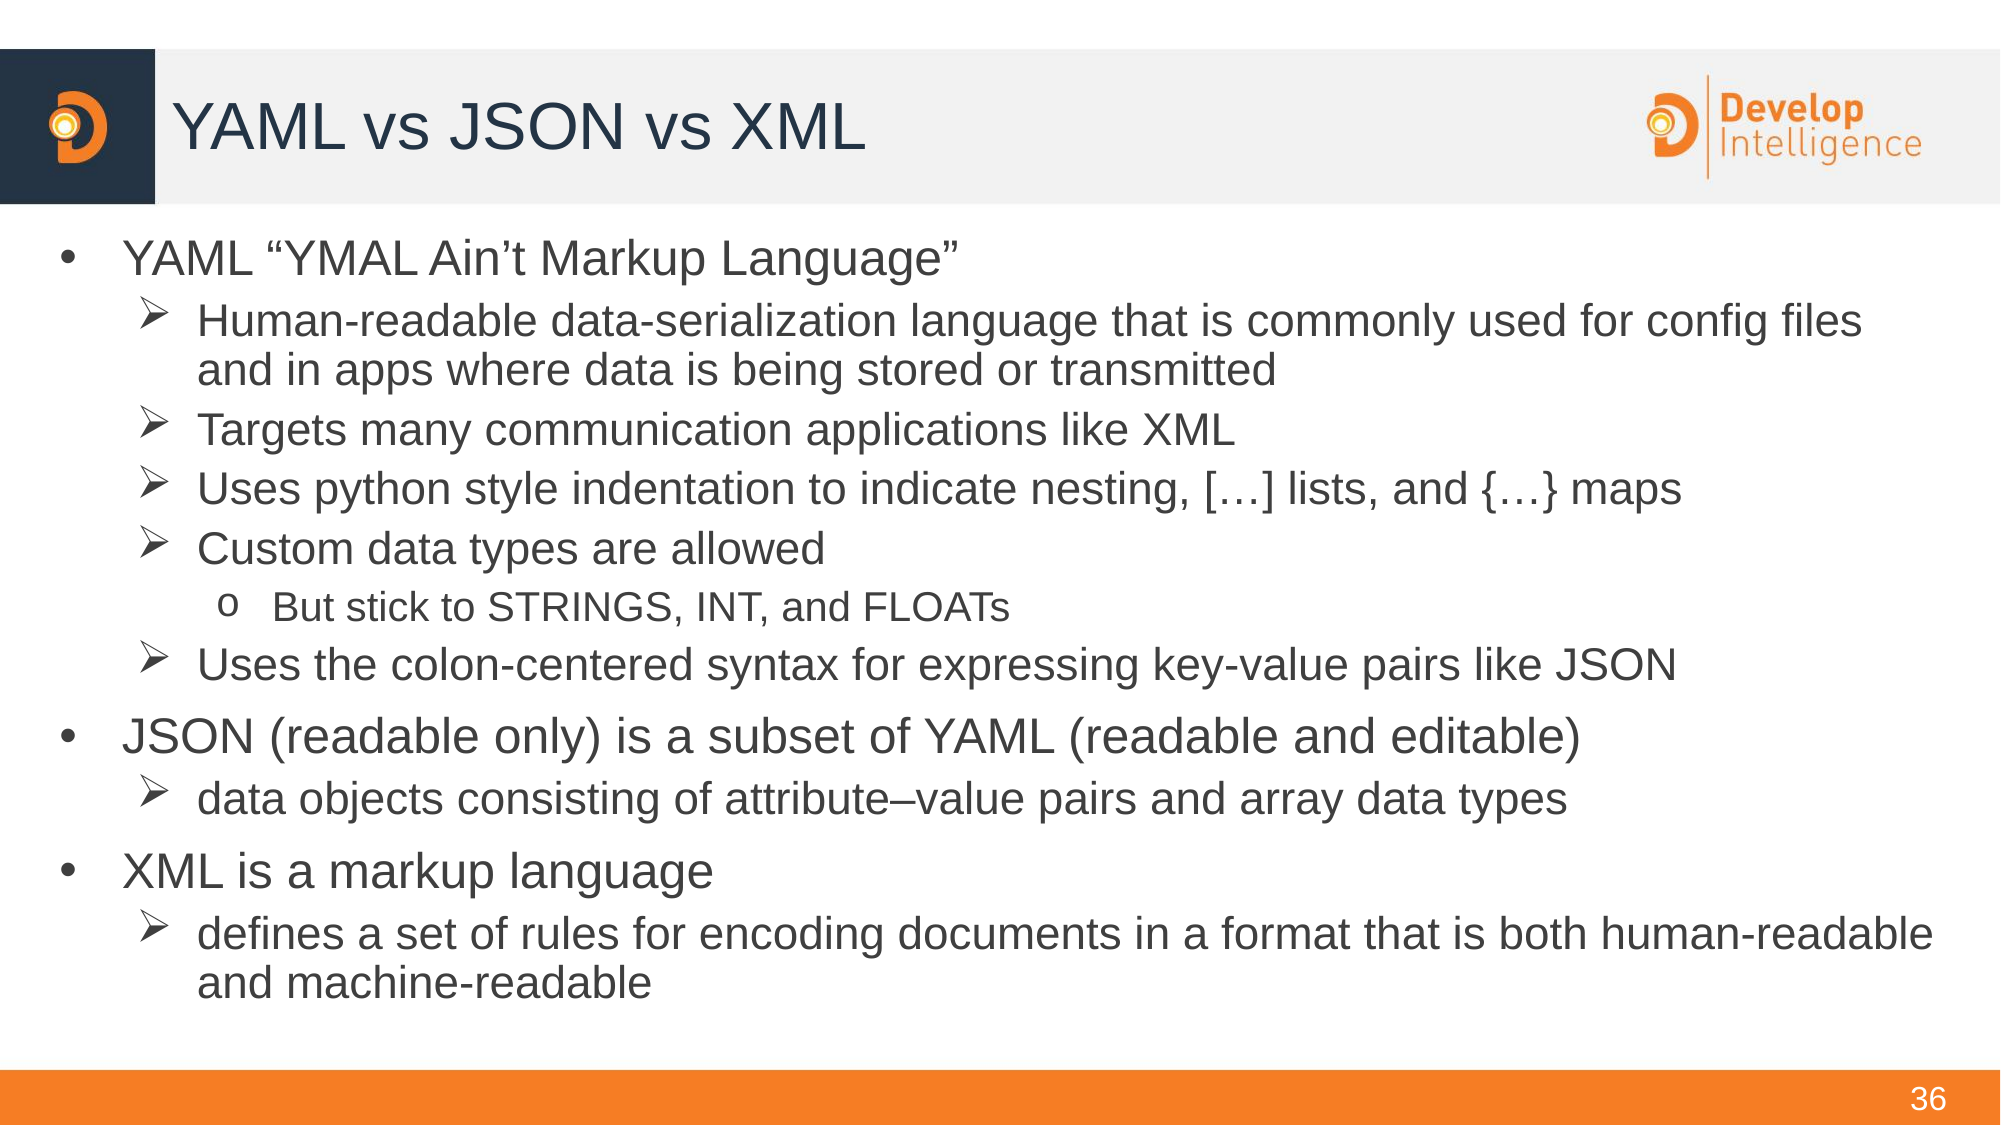

# YAML vs JSON vs XML
YAML “YMAL Ain’t Markup Language”
Human-readable data-serialization language that is commonly used for config files and in apps where data is being stored or transmitted
Targets many communication applications like XML
Uses python style indentation to indicate nesting, […] lists, and {…} maps
Custom data types are allowed
But stick to STRINGS, INT, and FLOATs
Uses the colon-centered syntax for expressing key-value pairs like JSON
JSON (readable only) is a subset of YAML (readable and editable)
data objects consisting of attribute–value pairs and array data types
XML is a markup language
defines a set of rules for encoding documents in a format that is both human-readable and machine-readable

36